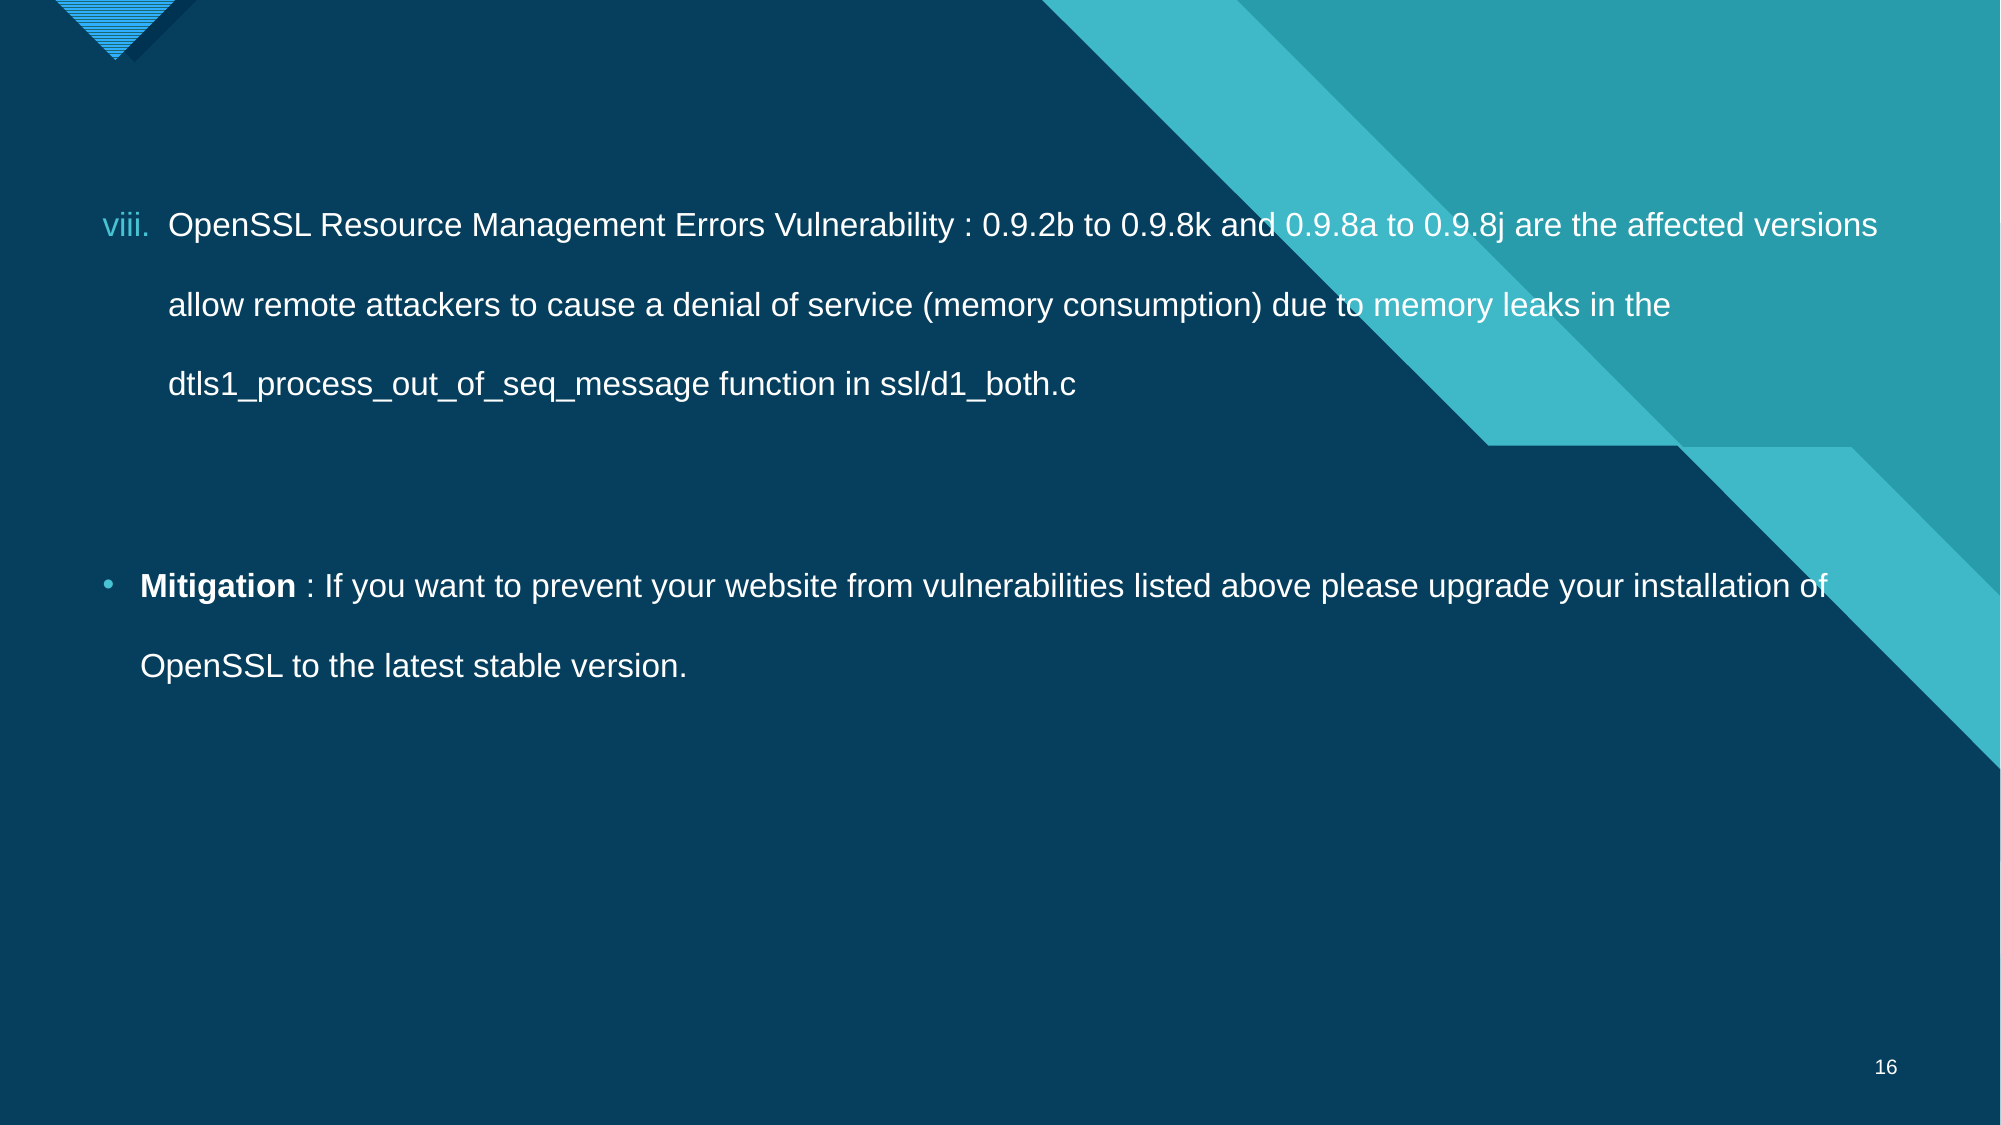

OpenSSL Resource Management Errors Vulnerability : 0.9.2b to 0.9.8k and 0.9.8a to 0.9.8j are the affected versions allow remote attackers to cause a denial of service (memory consumption) due to memory leaks in the dtls1_process_out_of_seq_message function in ssl/d1_both.c

Mitigation : If you want to prevent your website from vulnerabilities listed above please upgrade your installation of OpenSSL to the latest stable version.
16